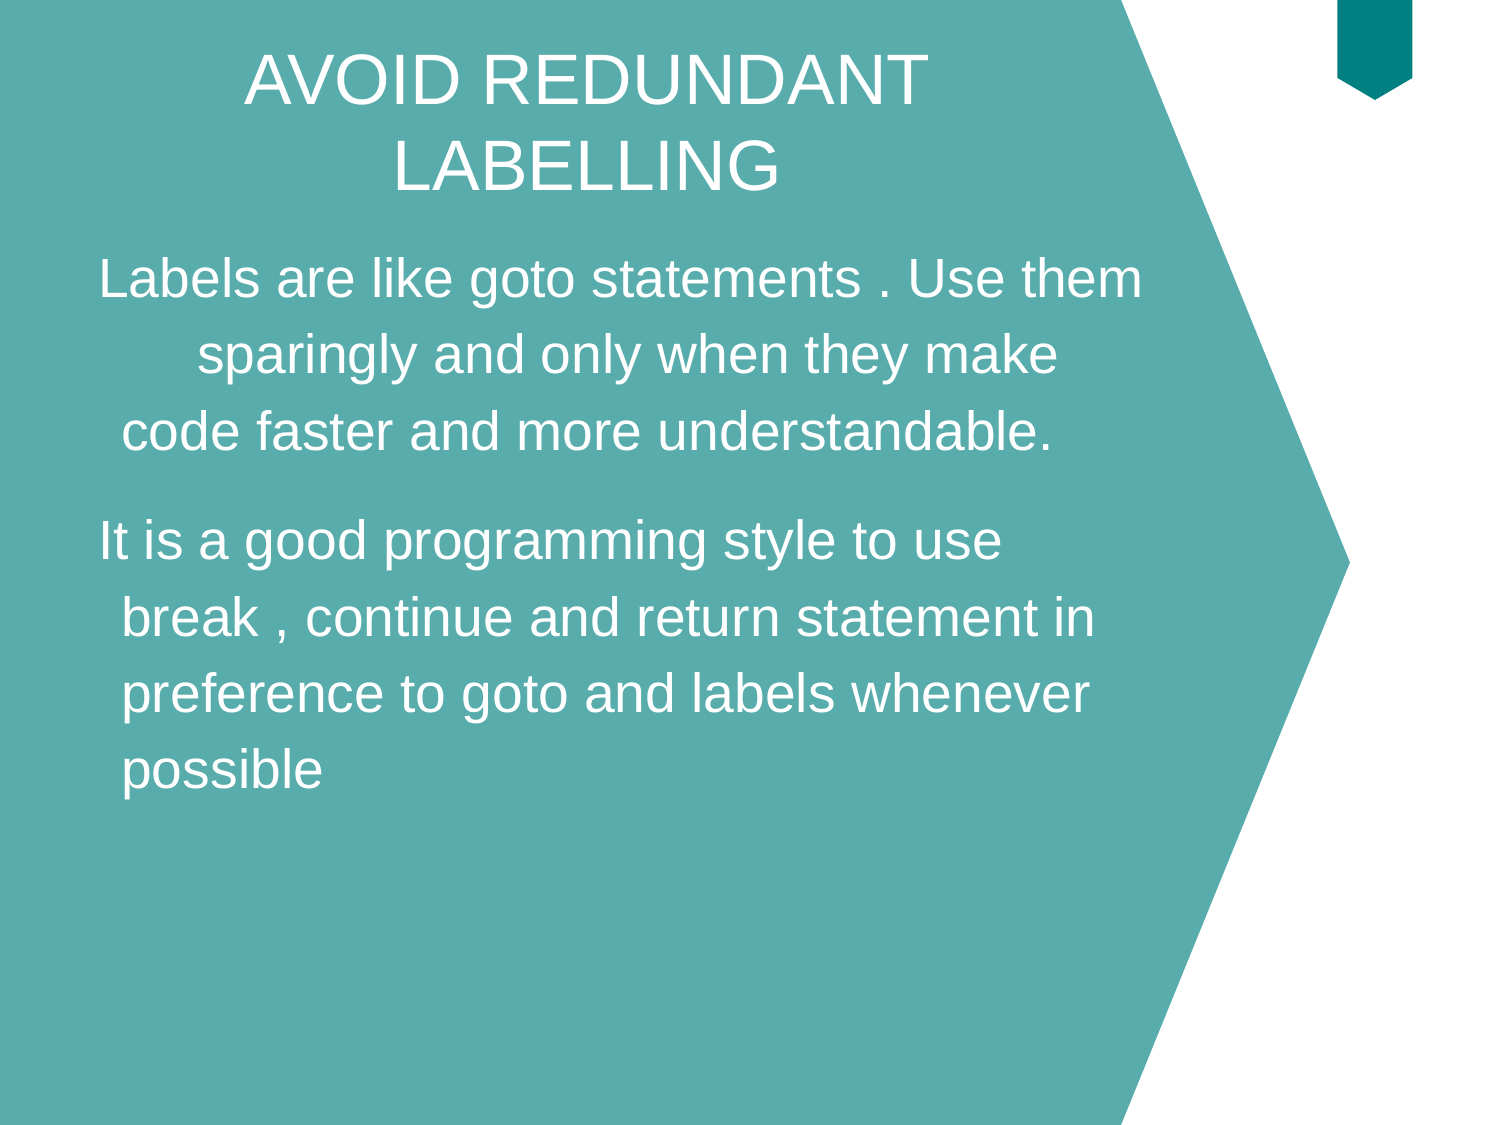

# AVOID REDUNDANT LABELLING
Labels are like goto statements . Use them        sparingly and only when they make code faster and more understandable.
It is a good programming style to use break , continue and return statement in preference to goto and labels whenever possible